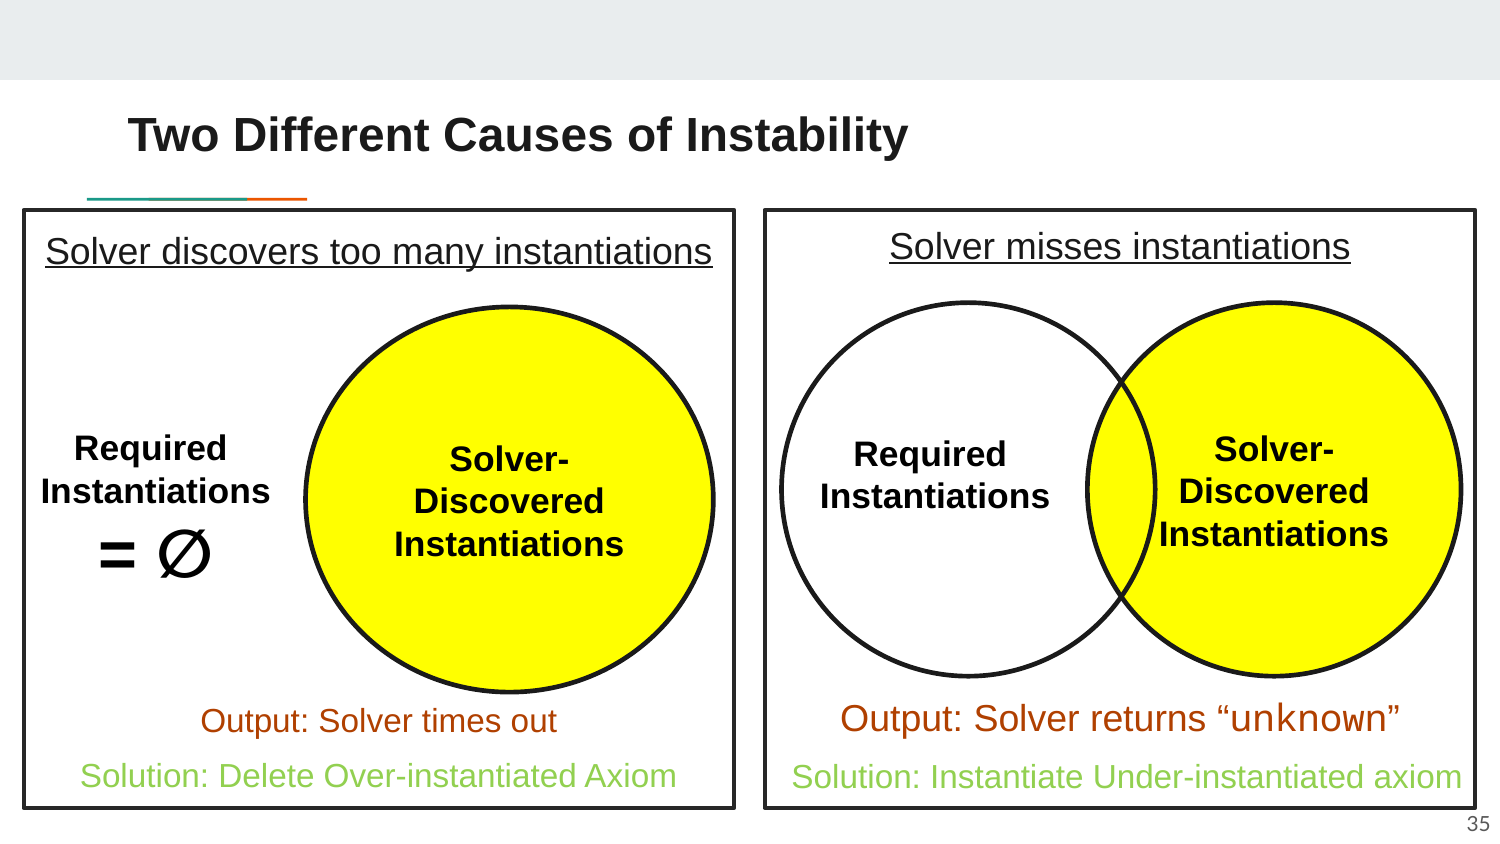

# Two Different Causes of Instability

Solver misses instantiations
Solver discovers too many instantiations
Solver-
Discovered
Instantiations

Solver-Discovered
Instantiations
Required
Instantiations
= ∅
Required
Instantiations
Output: Solver returns “unknown”
Output: Solver times out
Solution: Delete Over-instantiated Axiom
Solution: Instantiate Under-instantiated axiom
35